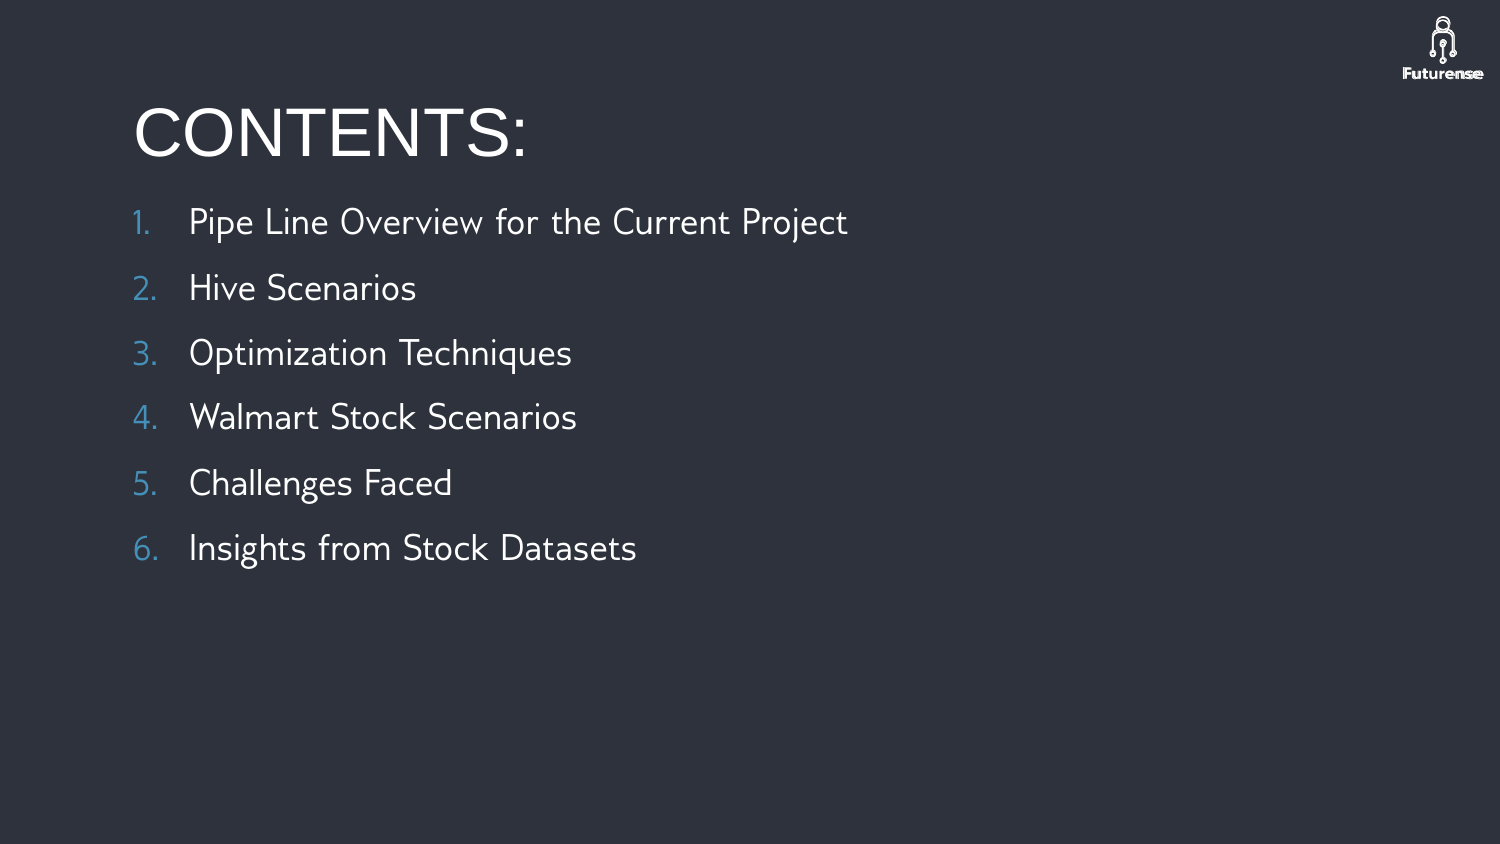

# CONTENTS:
Pipe Line Overview for the Current Project
Hive Scenarios
Optimization Techniques
Walmart Stock Scenarios
Challenges Faced
Insights from Stock Datasets